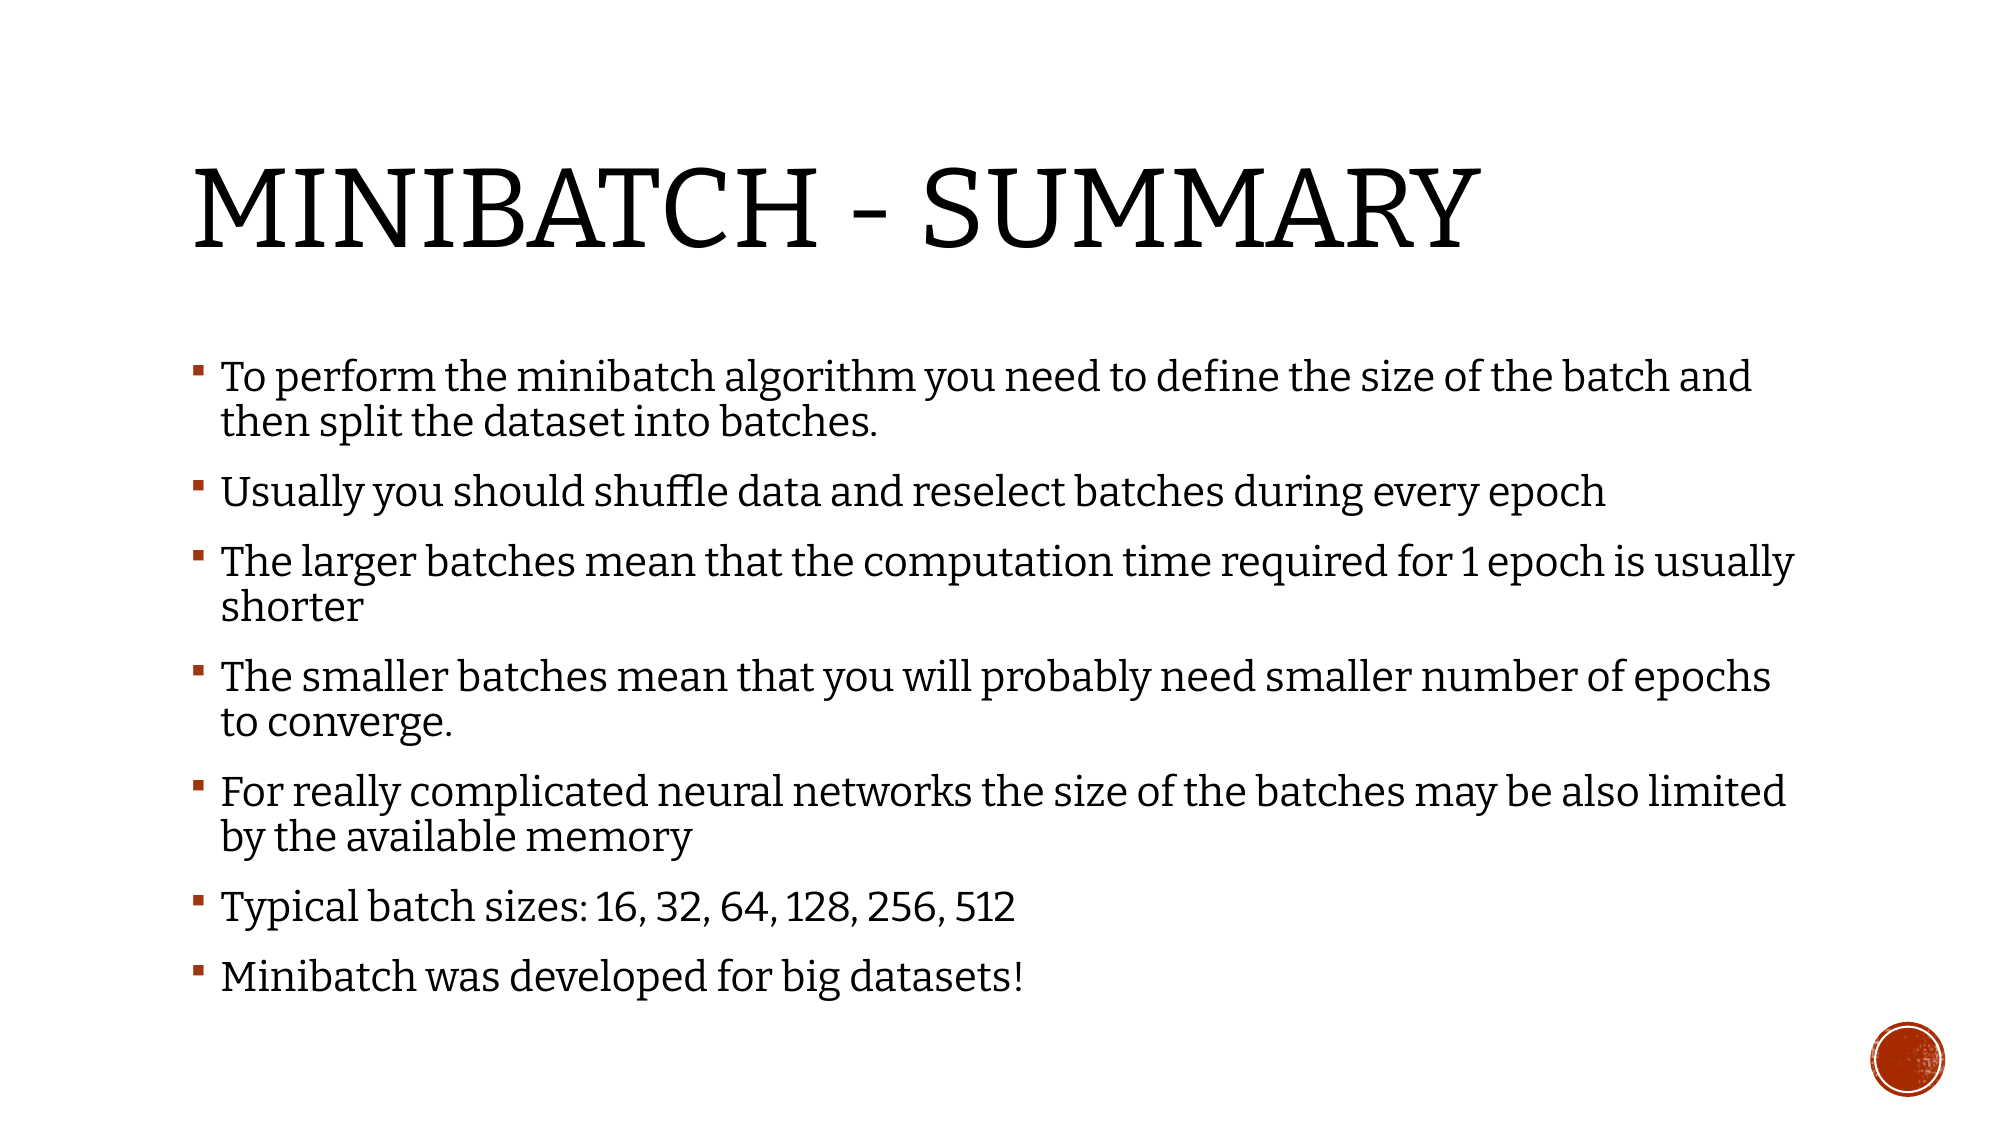

# MINIBATCH - SUMMARY
To perform the minibatch algorithm you need to define the size of the batch and then split the dataset into batches.
Usually you should shuffle data and reselect batches during every epoch
The larger batches mean that the computation time required for 1 epoch is usually shorter
The smaller batches mean that you will probably need smaller number of epochs to converge.
For really complicated neural networks the size of the batches may be also limited by the available memory
Typical batch sizes: 16, 32, 64, 128, 256, 512
Minibatch was developed for big datasets!